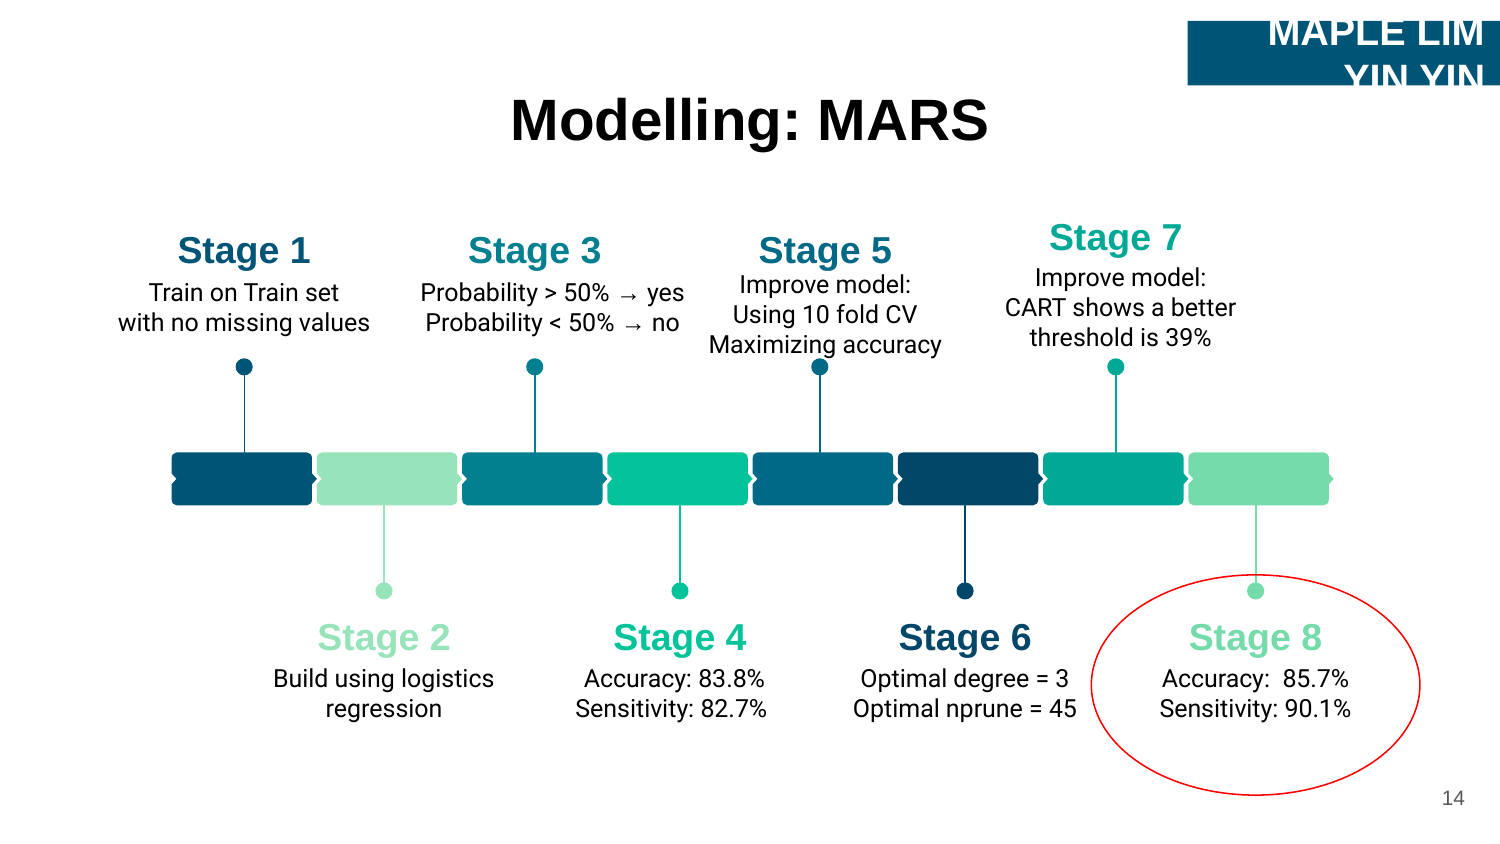

MAPLE LIM YIN YIN
Modelling: MARS
Stage 7
Improve model:
CART shows a better threshold is 39%

Stage 1
Train on Train set
with no missing values

Stage 3
Probability > 50% → yes
Probability < 50% → no

Stage 5
Improve model:
Using 10 fold CV
Maximizing accuracy

Stage 2
Build using logistics regression

Stage 4
Accuracy: 83.8% Sensitivity: 82.7%

Stage 6
Optimal degree = 3
Optimal nprune = 45

Stage 8
Accuracy:  85.7%
Sensitivity: 90.1%

14